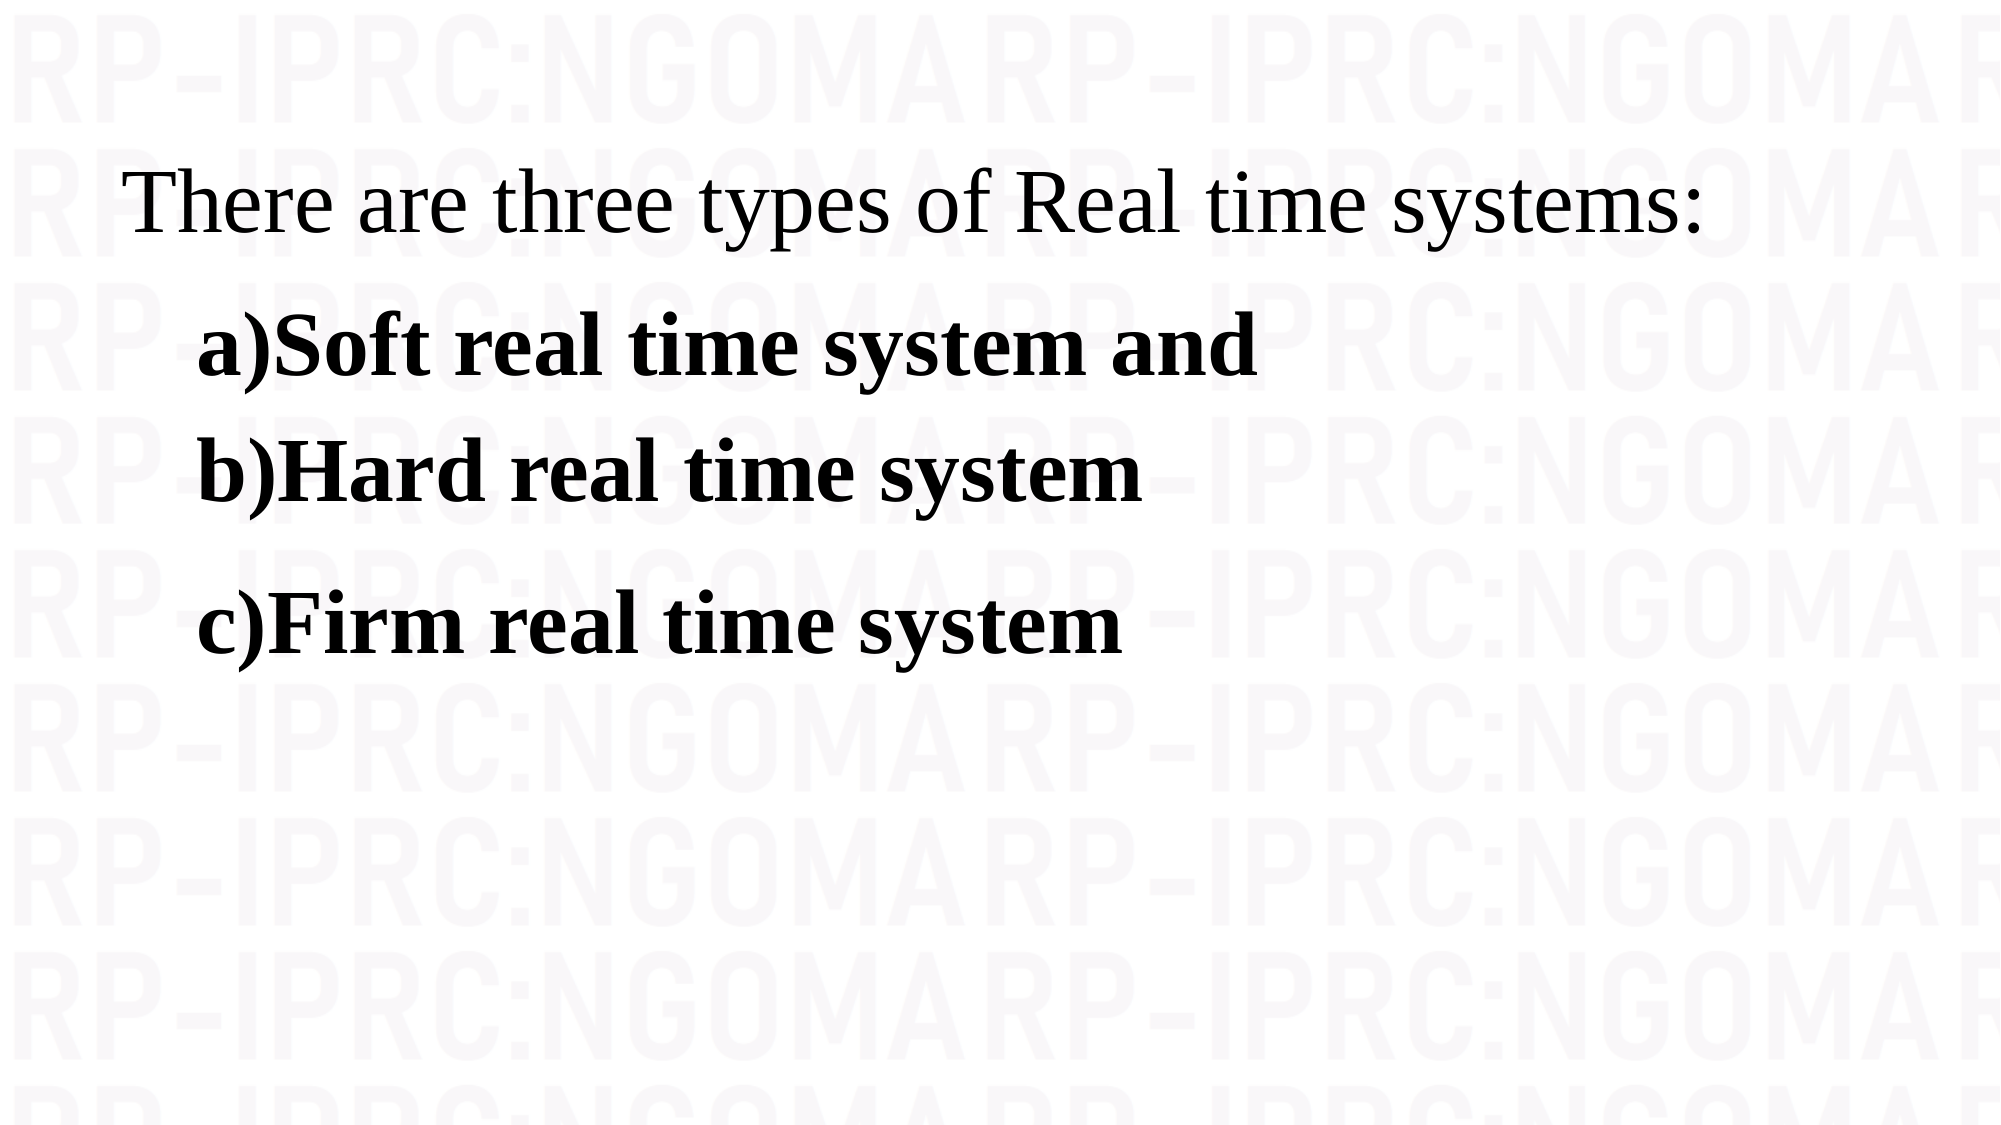

There are three types of Real time systems:
Soft real time system and
Hard real time system
Firm real time system